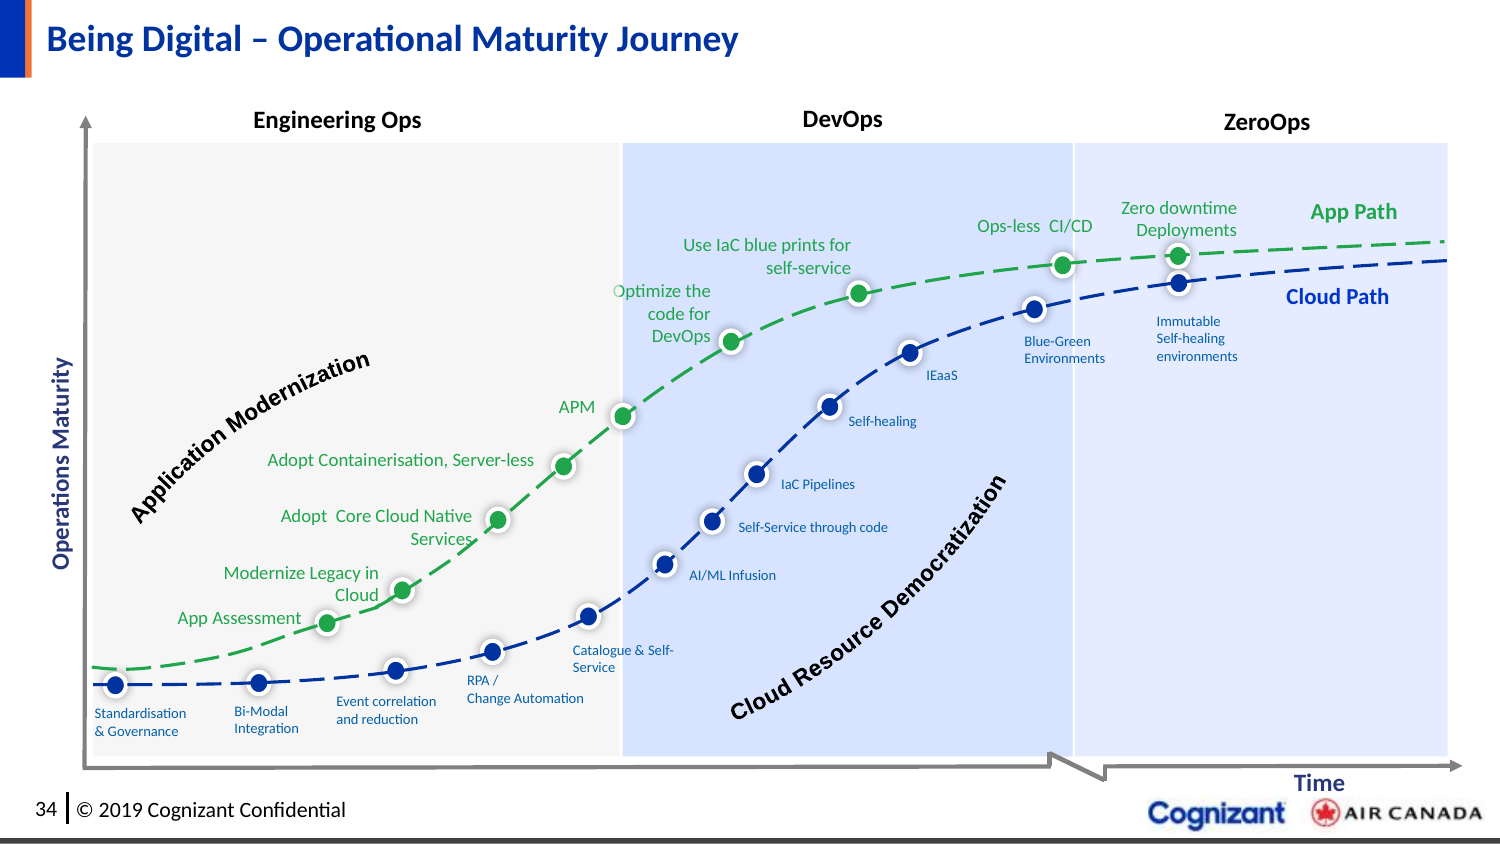

# Being Digital – Operational Maturity Journey
DevOps

Ops-less  CI/CD
Use IaC blue prints for self-service

Optimize the code for DevOps

Blue-Green
Environments

IEaaS

Self-healing
Cloud Resource Democratization

IaC Pipelines

Self-Service through code

AI/ML Infusion
Engineering Ops

APM
Application Modernization

Adopt Containerisation, Server-less

Adopt  Core Cloud Native Services

Modernize Legacy in Cloud

App Assessment

Catalogue & Self-Service

RPA /
Change Automation

Event correlation
and reduction
Standardisation
& Governance
Bi-Modal
Integration
ZeroOps

Zero downtime
Deployments
App Path

Cloud Path
Immutable
Self-healing environments

Operations Maturity

Time